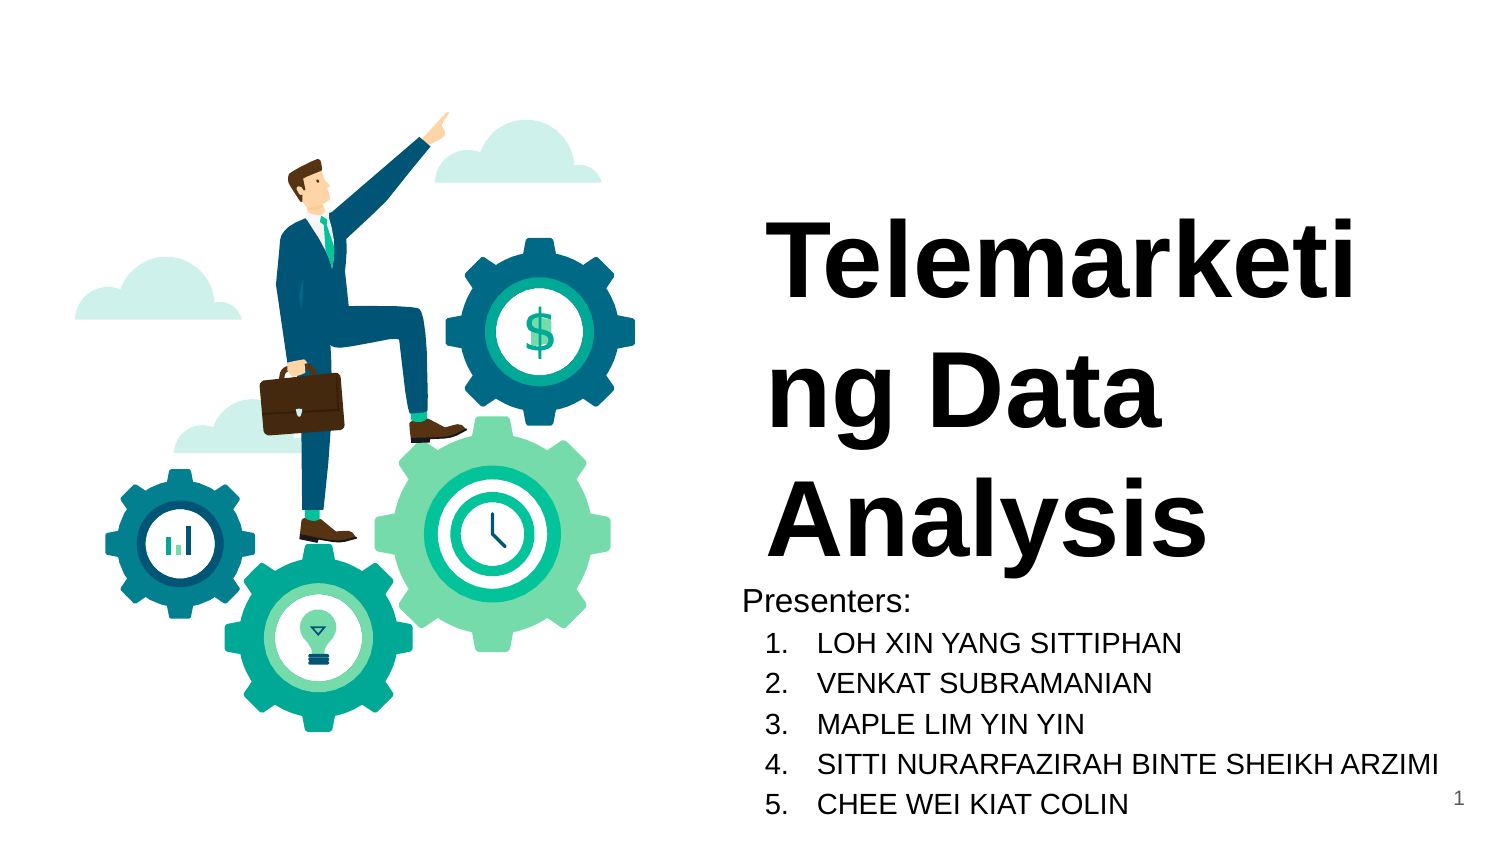

# Telemarketing Data Analysis
Presenters:
LOH XIN YANG SITTIPHAN
VENKAT SUBRAMANIAN
MAPLE LIM YIN YIN
SITTI NURARFAZIRAH BINTE SHEIKH ARZIMI
CHEE WEI KIAT COLIN

1